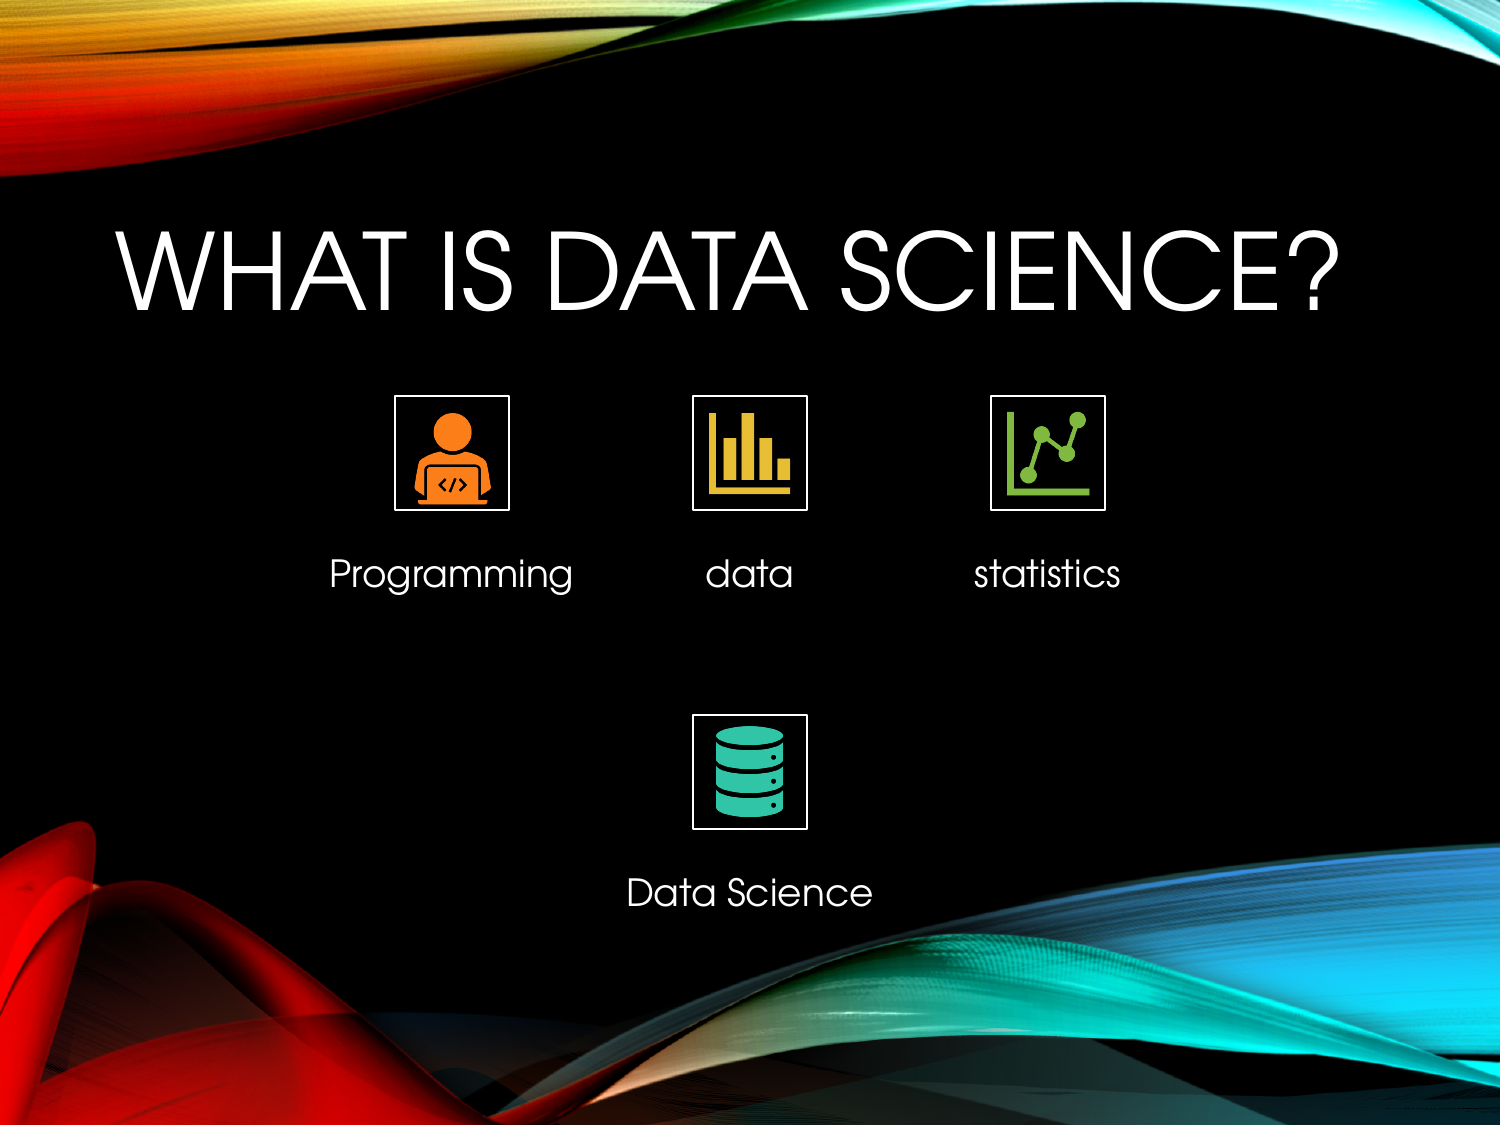

# What is data science?
Programming
data
statistics
Data Science